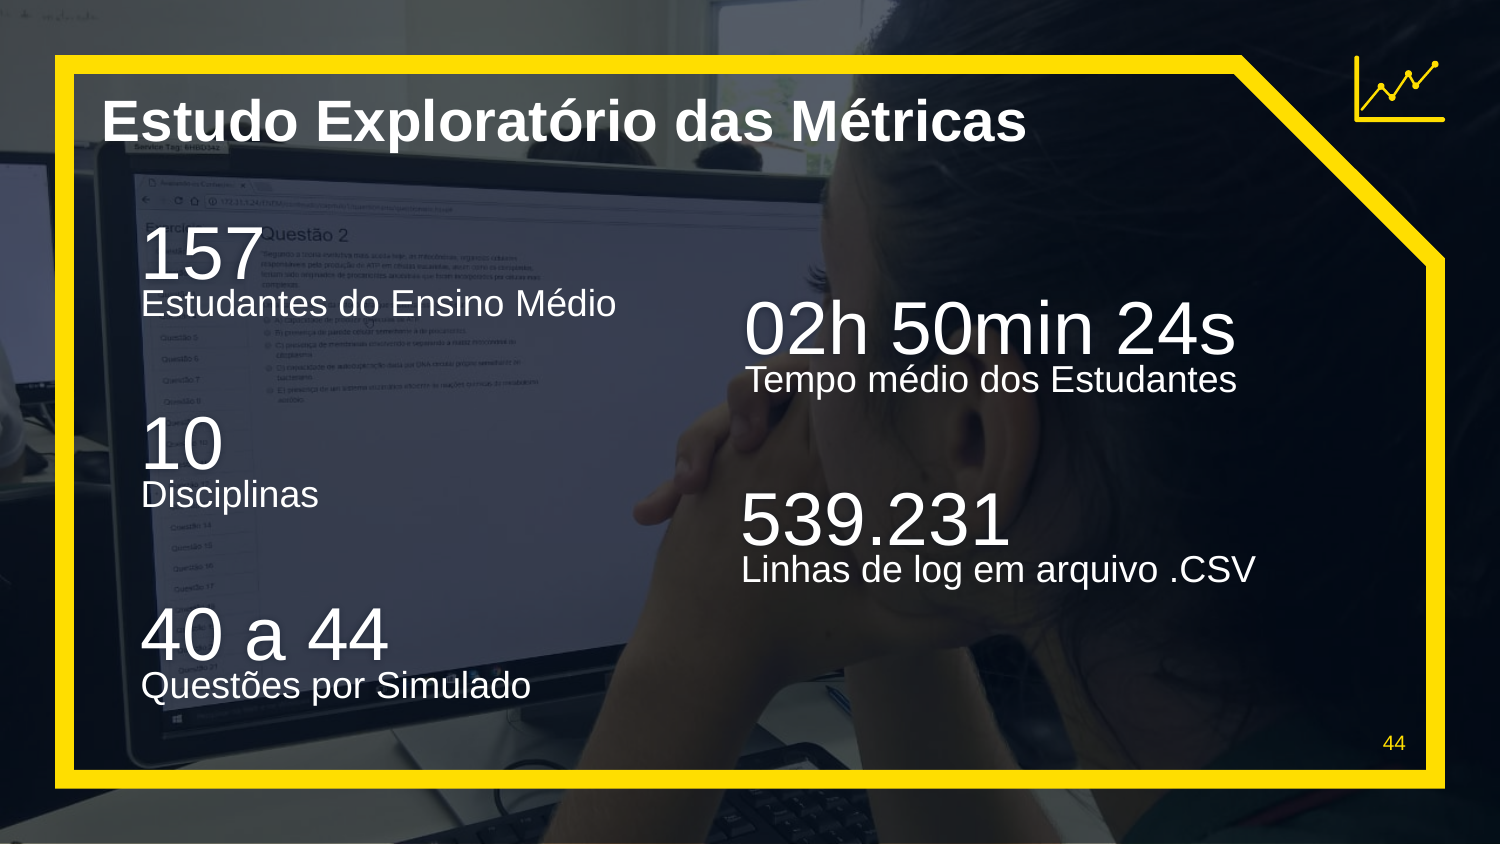

Estudo Exploratório das Métricas
157
02h 50min 24s
Estudantes do Ensino Médio
10
Tempo médio dos Estudantes
539.231
Disciplinas
40 a 44
Linhas de log em arquivo .CSV
Questões por Simulado
44